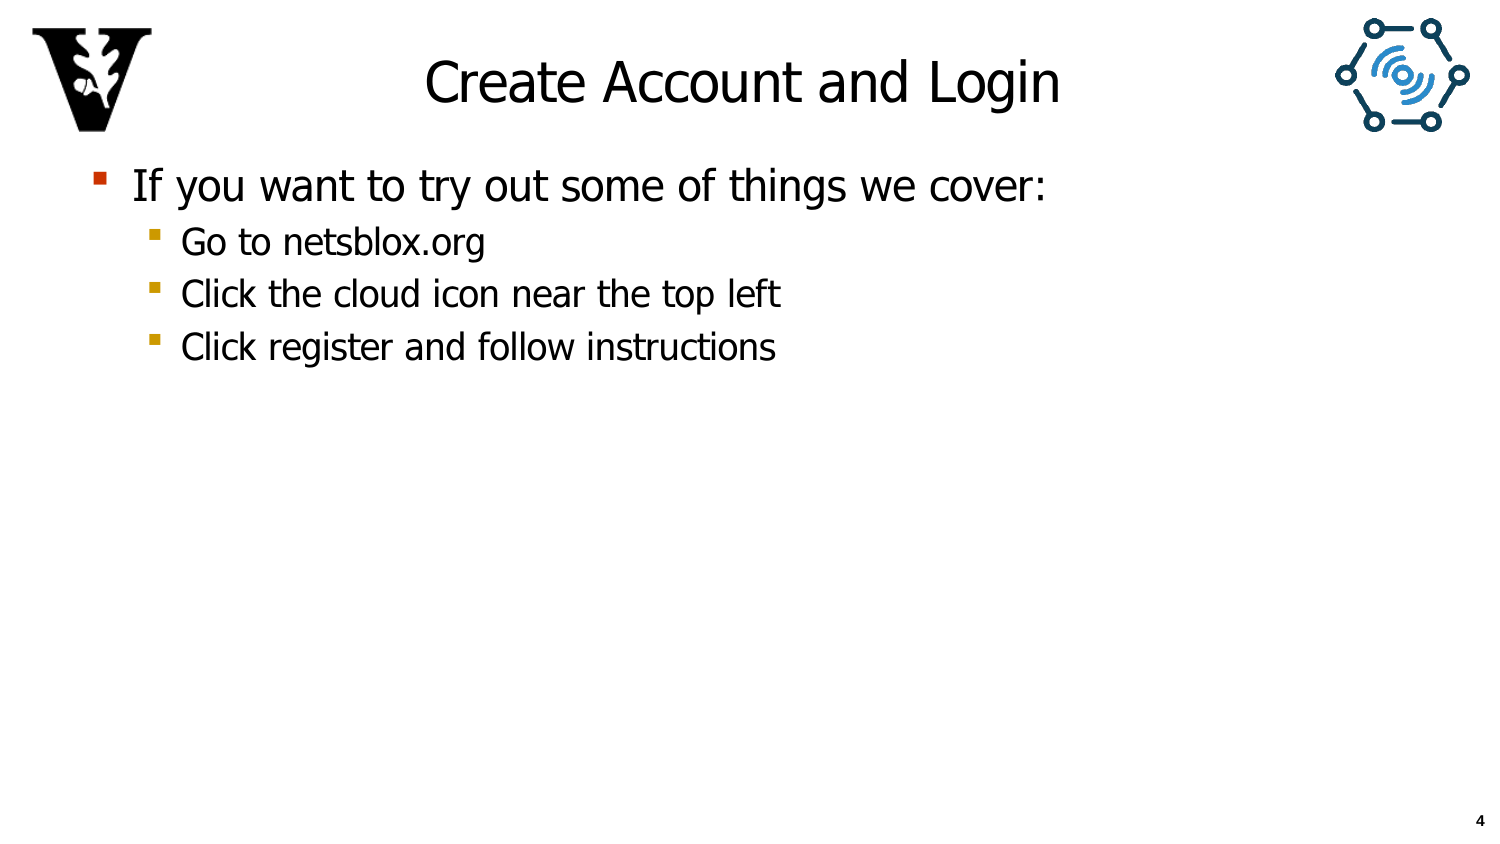

# Create Account and Login
If you want to try out some of things we cover:
Go to netsblox.org
Click the cloud icon near the top left
Click register and follow instructions
4